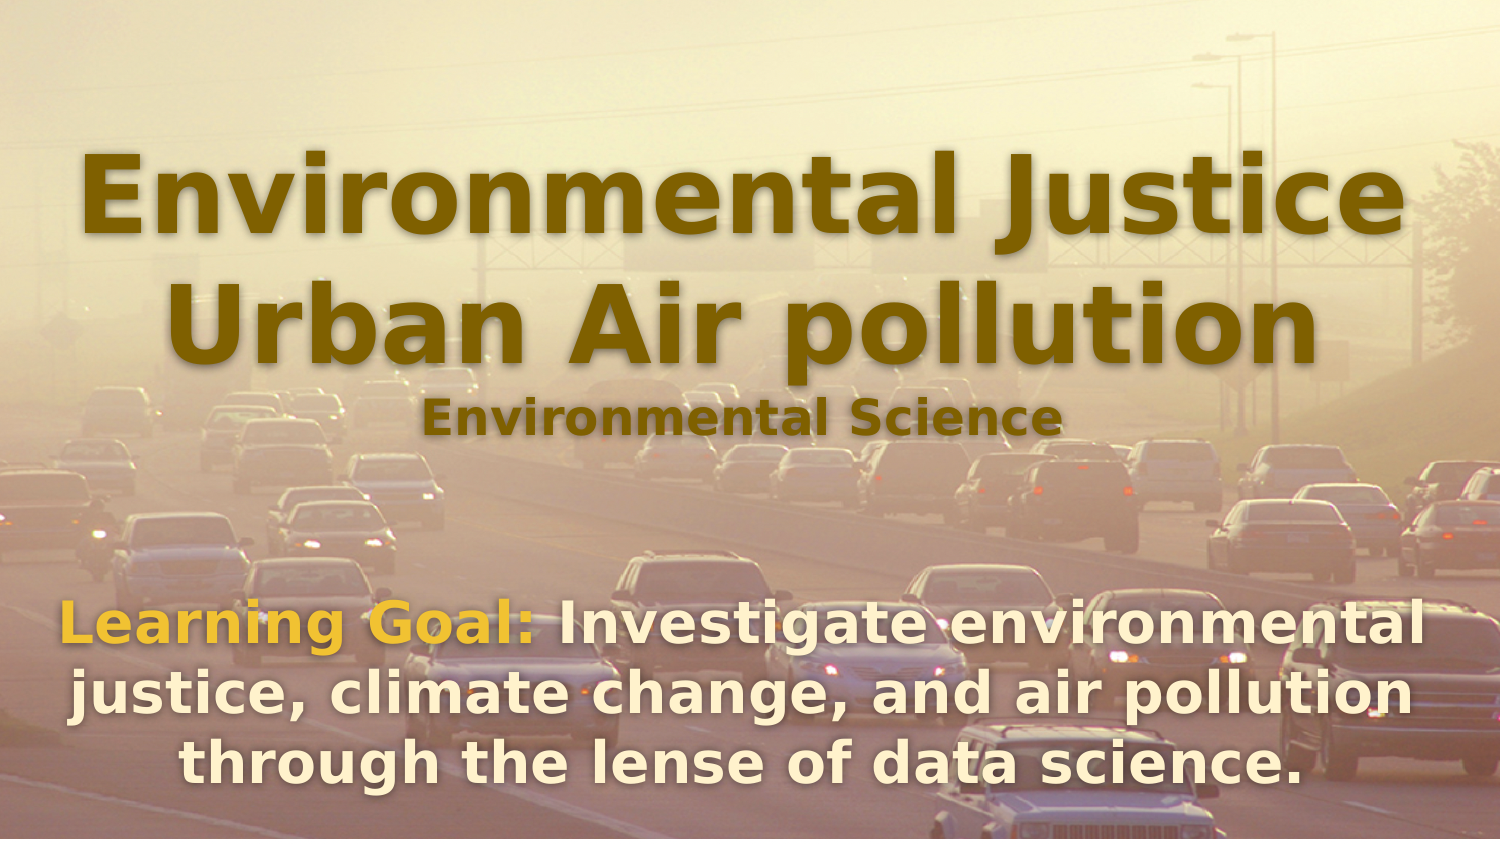

# Environmental Justice
Urban Air pollution
Environmental Science

Learning Goal: Investigate environmental justice, climate change, and air pollution through the lense of data science.